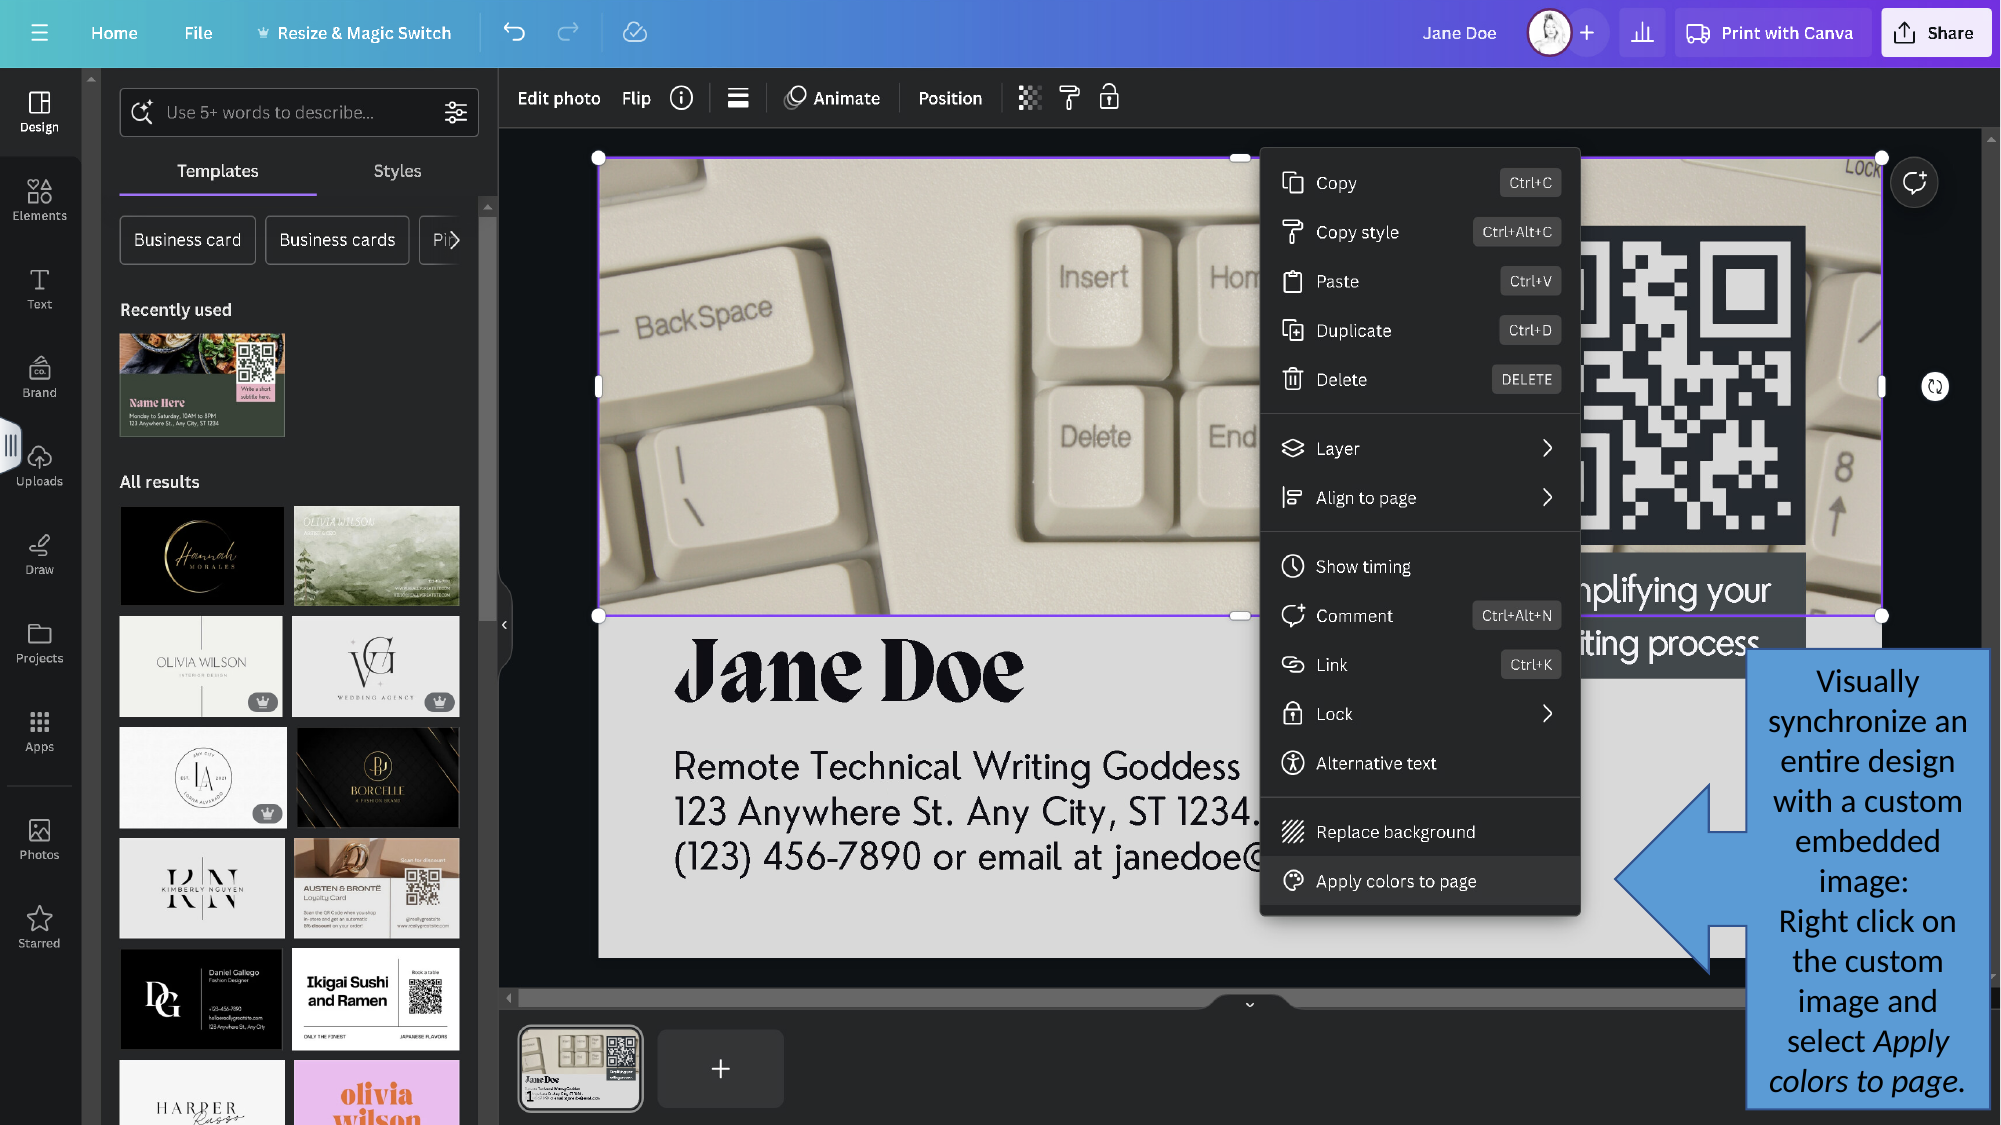

Visually synchronize an entire design with a custom embedded image:
Right click on the custom image and select Apply colors to page.